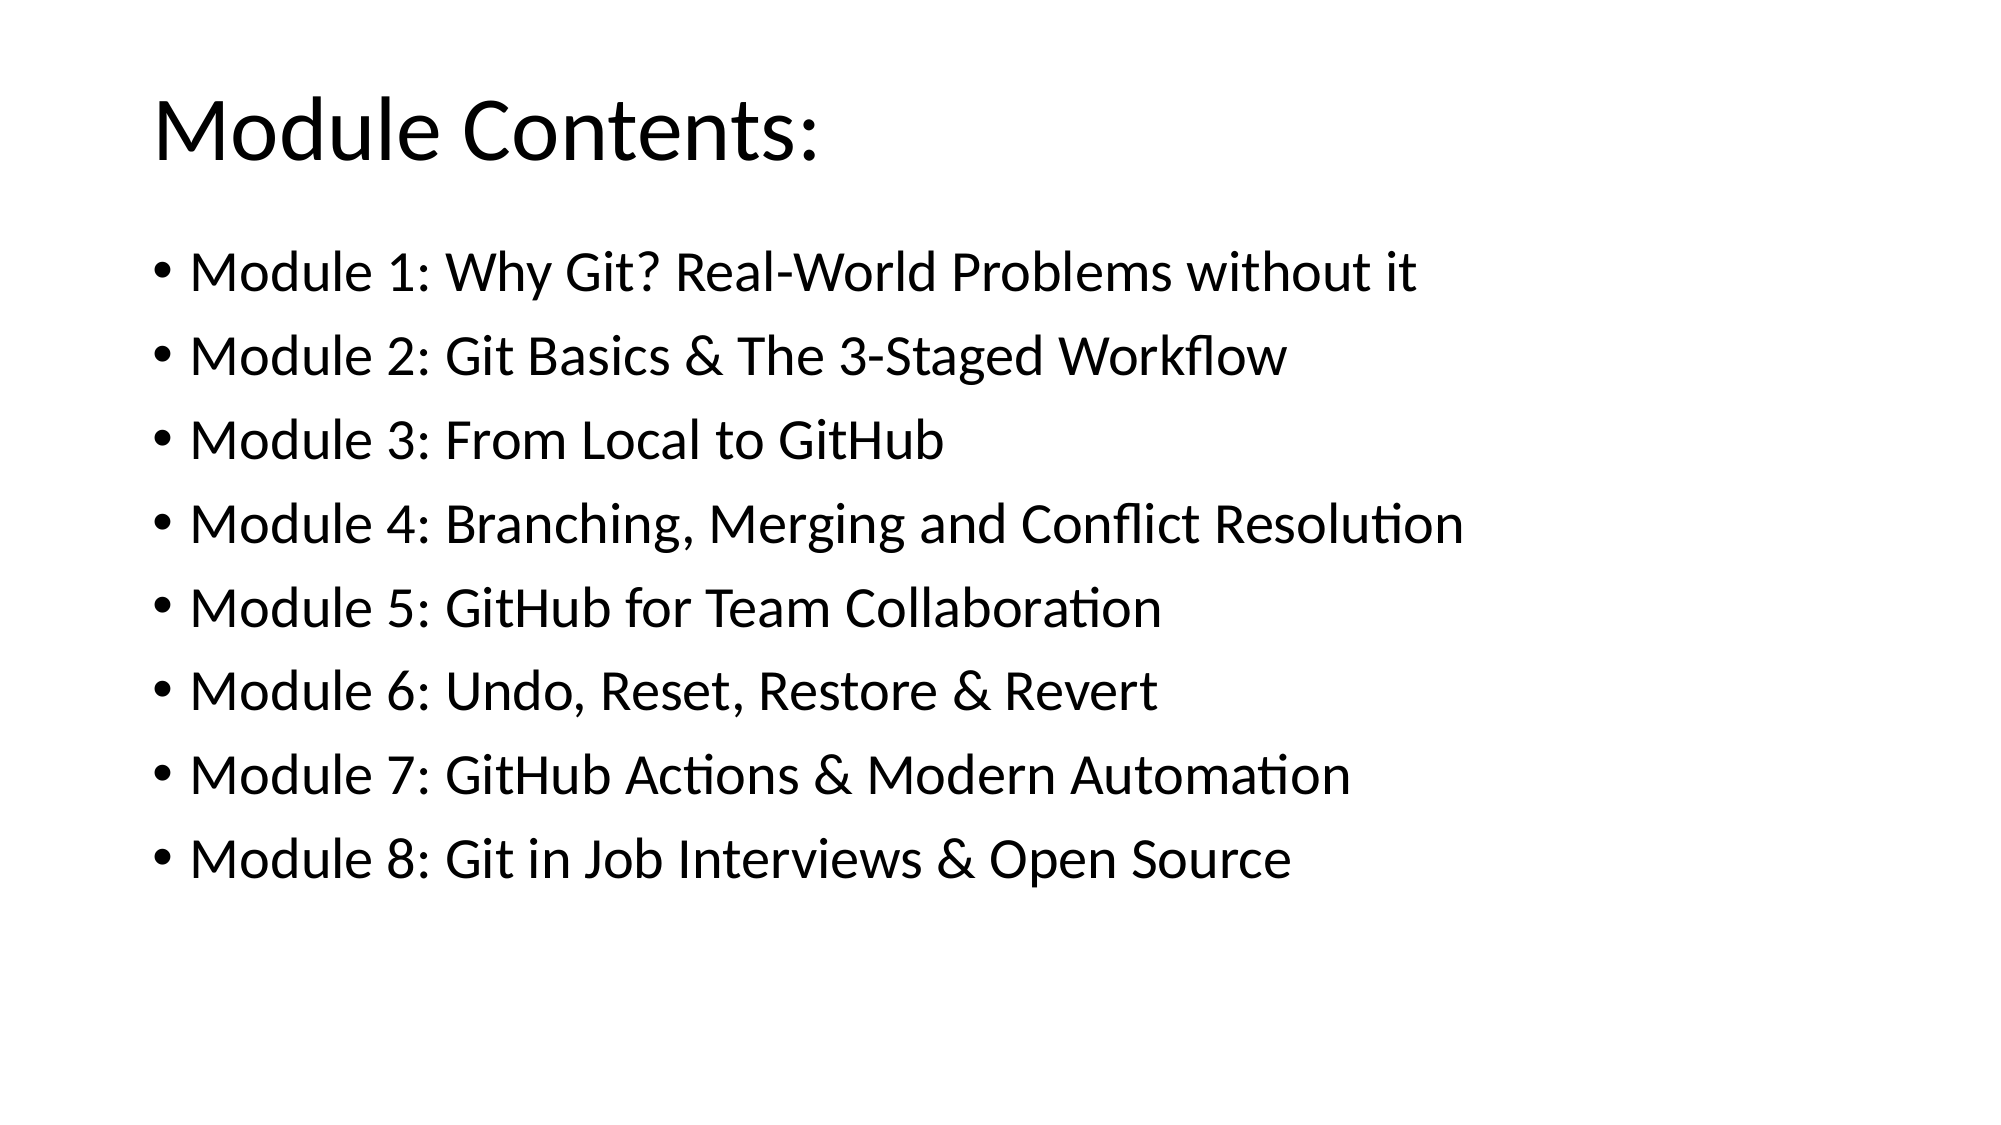

# Module Contents:
Module 1: Why Git? Real-World Problems without it
Module 2: Git Basics & The 3-Staged Workflow
Module 3: From Local to GitHub
Module 4: Branching, Merging and Conflict Resolution
Module 5: GitHub for Team Collaboration
Module 6: Undo, Reset, Restore & Revert
Module 7: GitHub Actions & Modern Automation
Module 8: Git in Job Interviews & Open Source